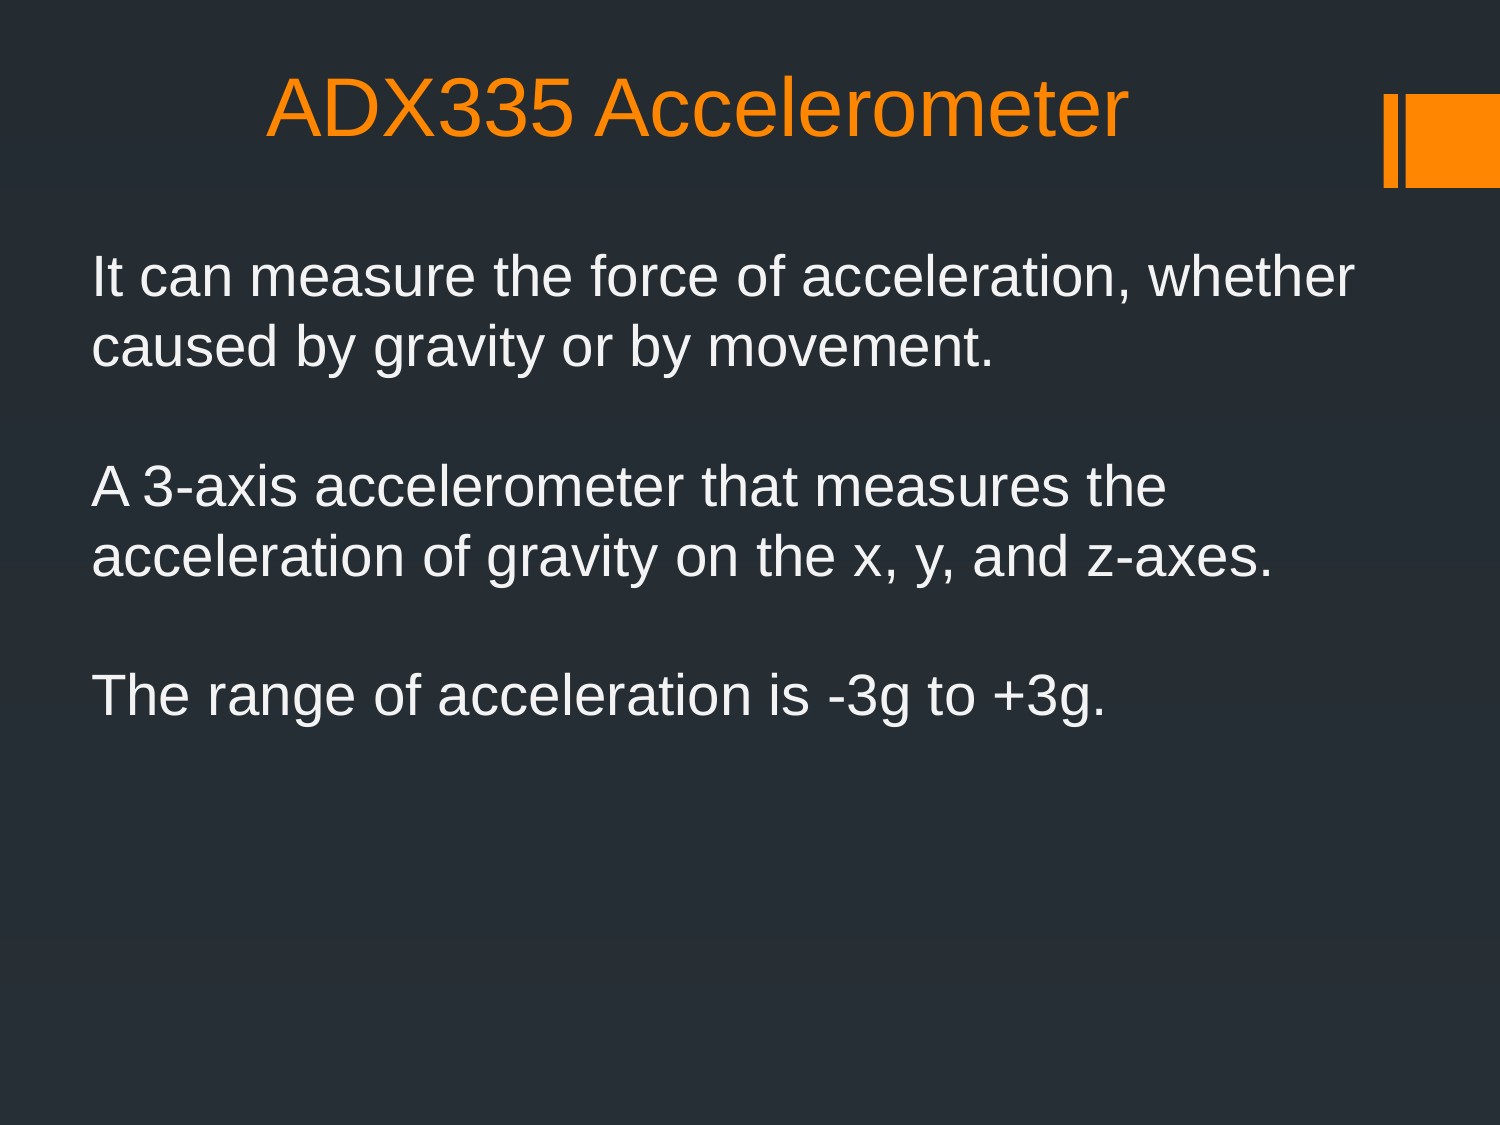

# ADX335 Accelerometer

It can measure the force of acceleration, whether caused by gravity or by movement.
A 3-axis accelerometer that measures the acceleration of gravity on the x, y, and z-axes.
The range of acceleration is -3g to +3g.